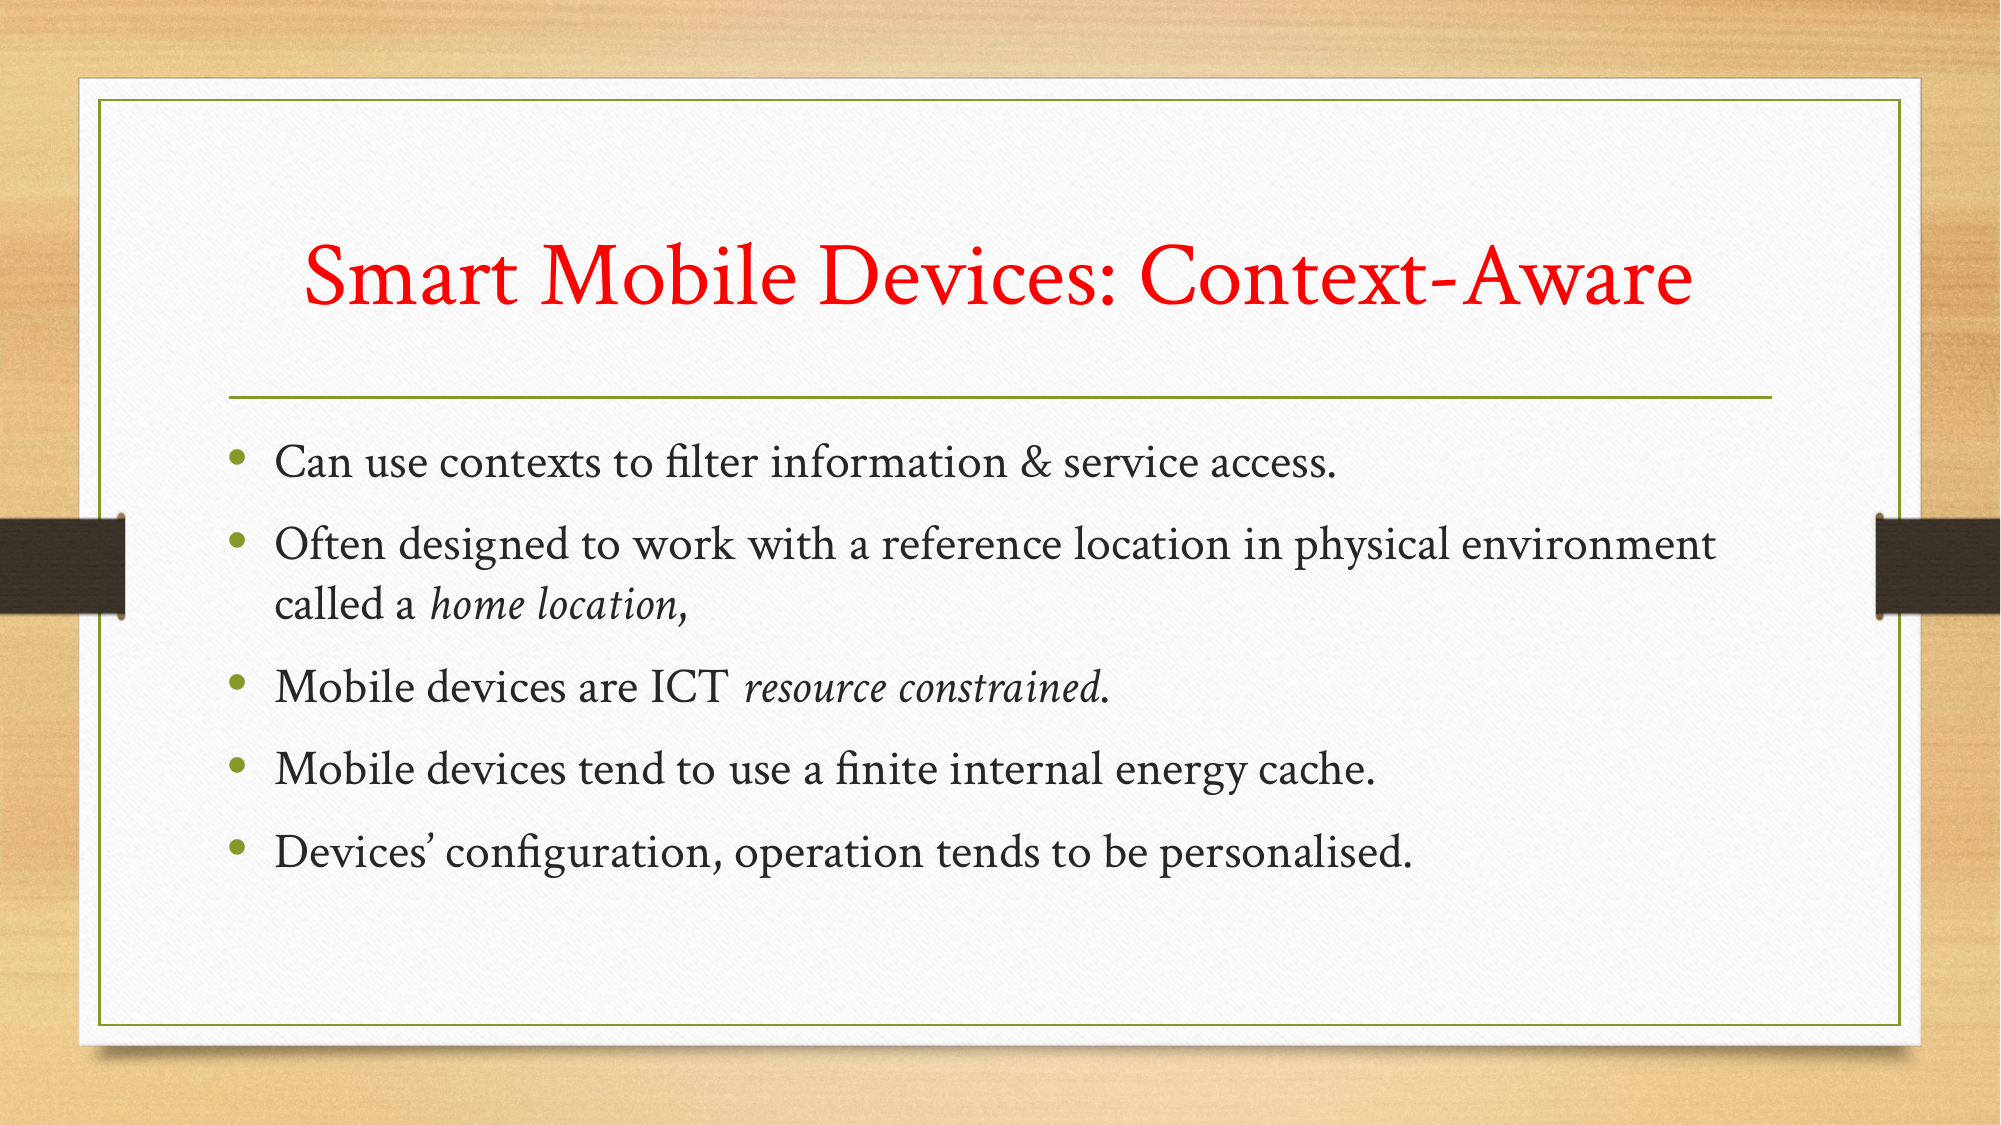

# Smart Mobile Devices: Context-Aware
Can use contexts to filter information & service access.
Often designed to work with a reference location in physical environment called a home location,
Mobile devices are ICT resource constrained.
Mobile devices tend to use a finite internal energy cache.
Devices’ configuration, operation tends to be personalised.